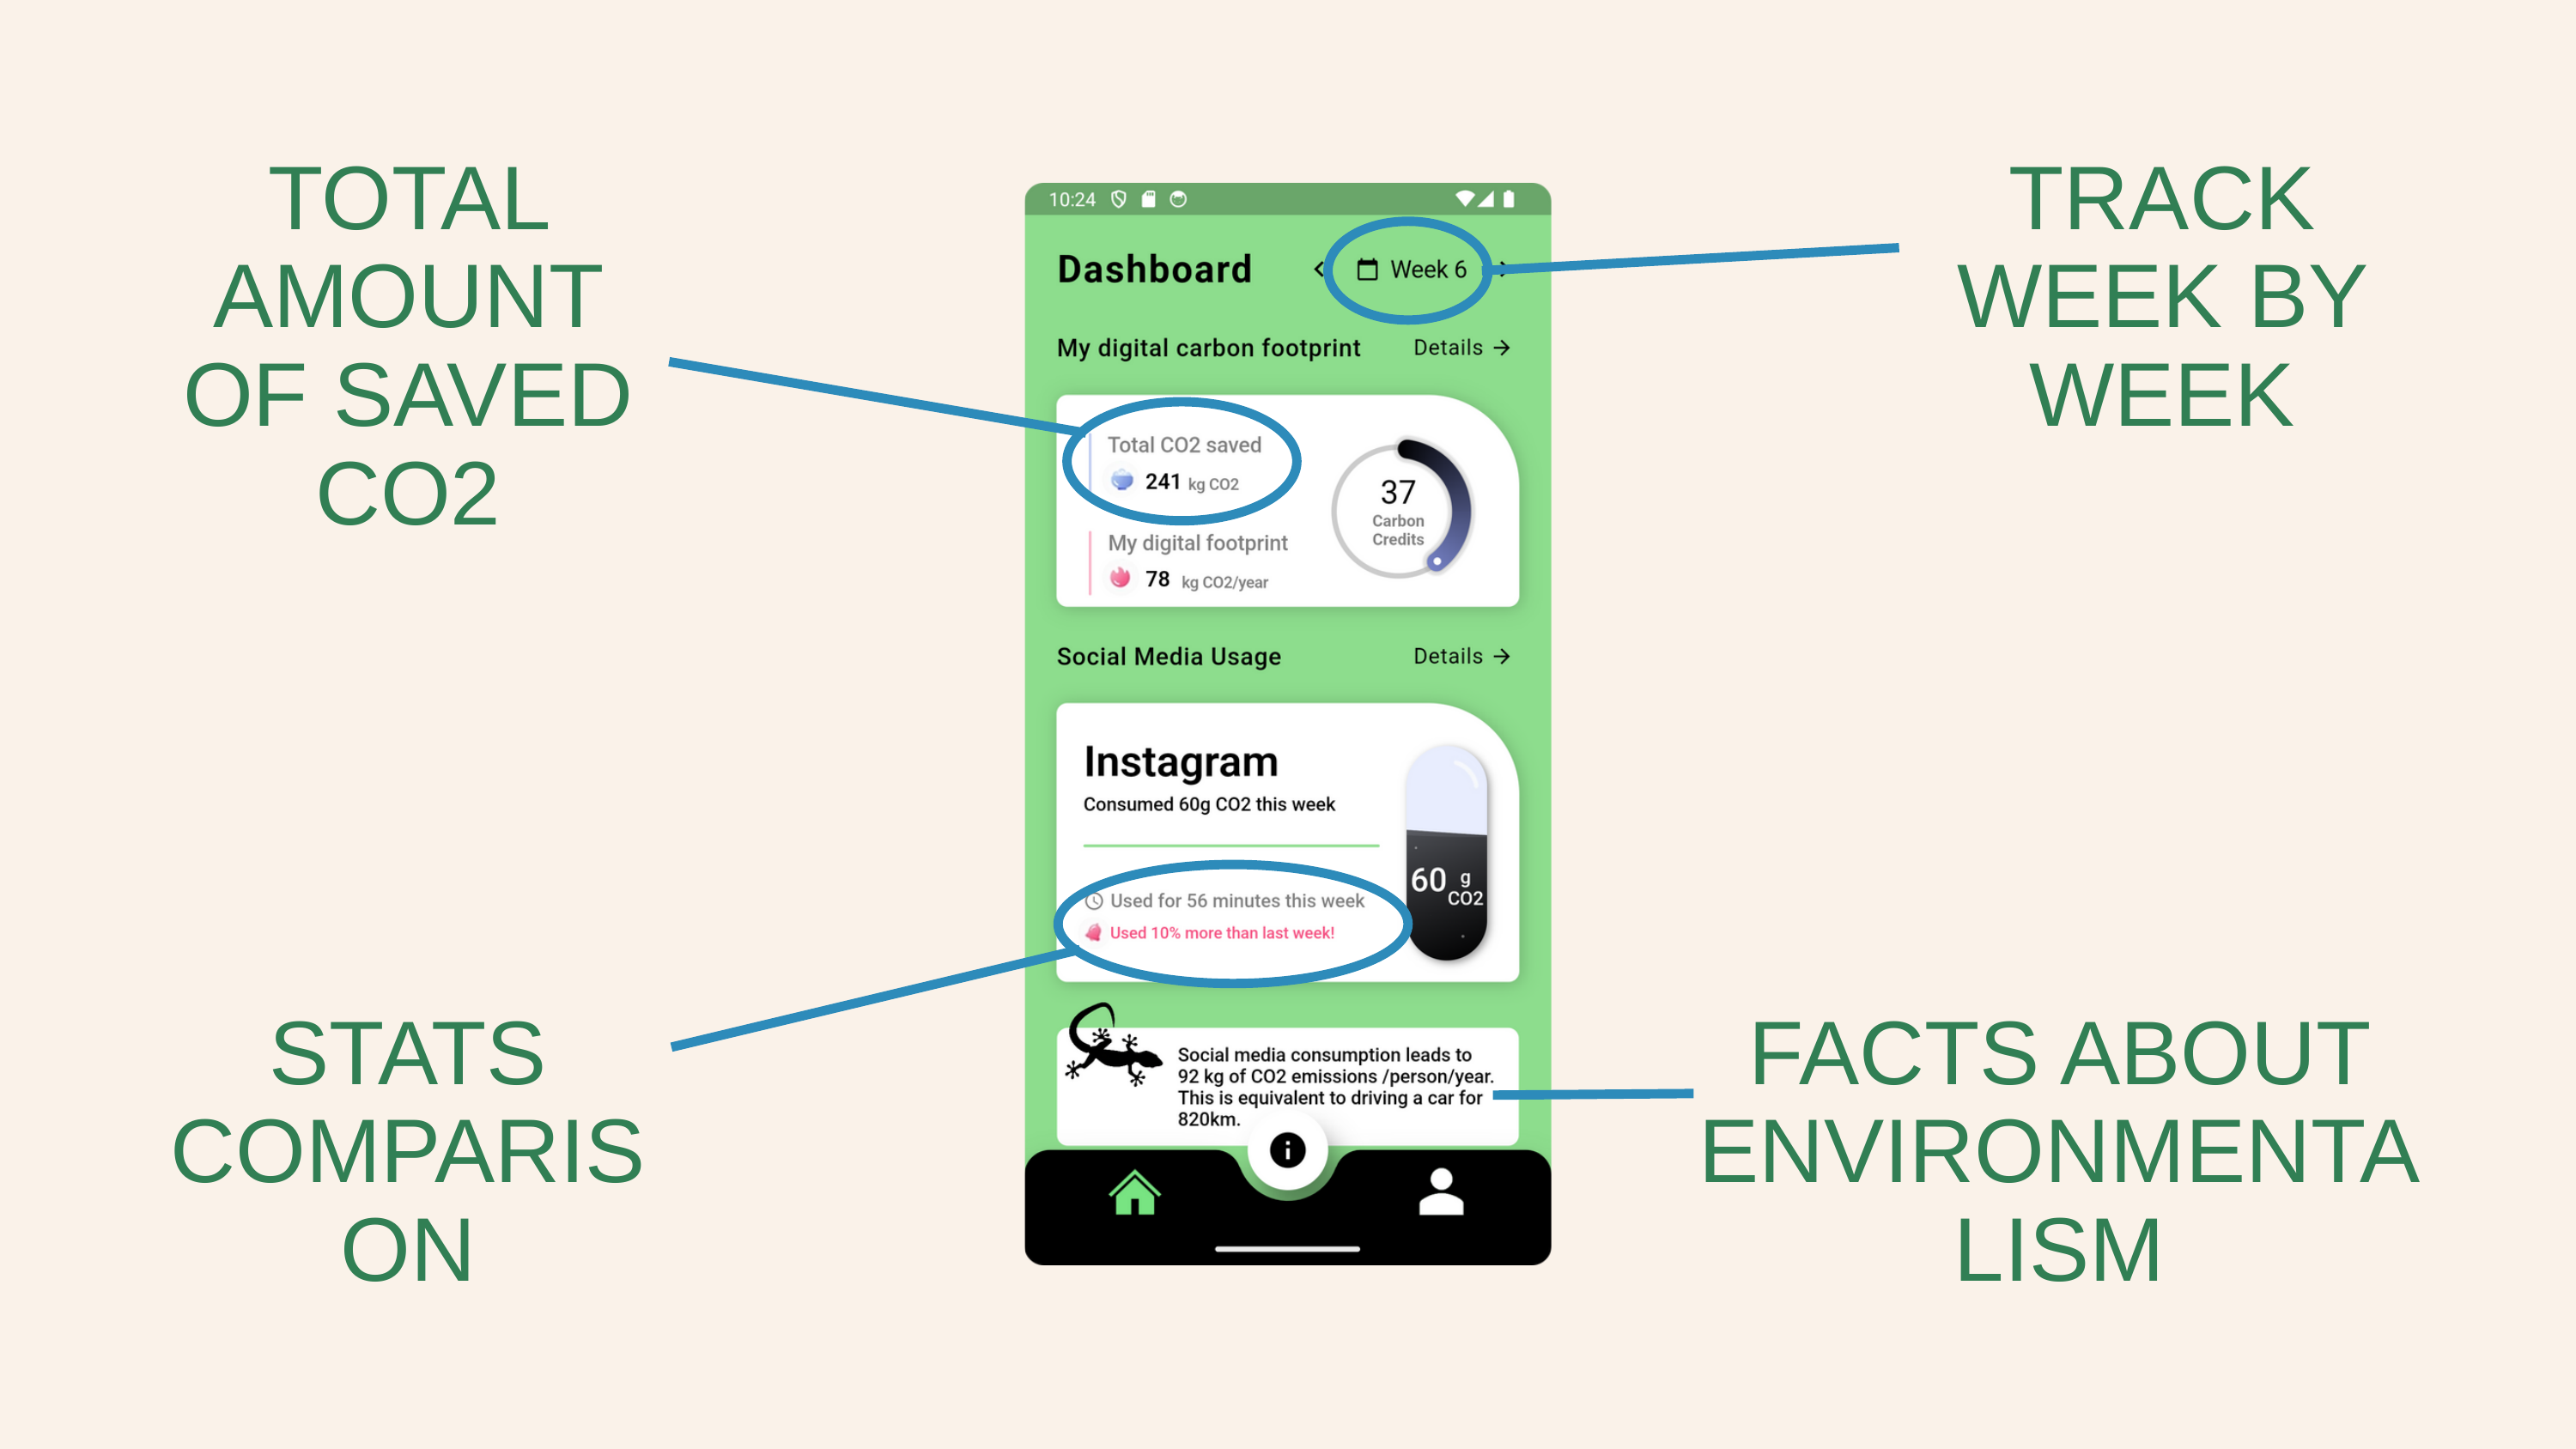

TOTAL AMOUNT OF SAVED CO2
TRACK WEEK BY WEEK

STATS COMPARISON
FACTS ABOUT ENVIRONMENTALISM